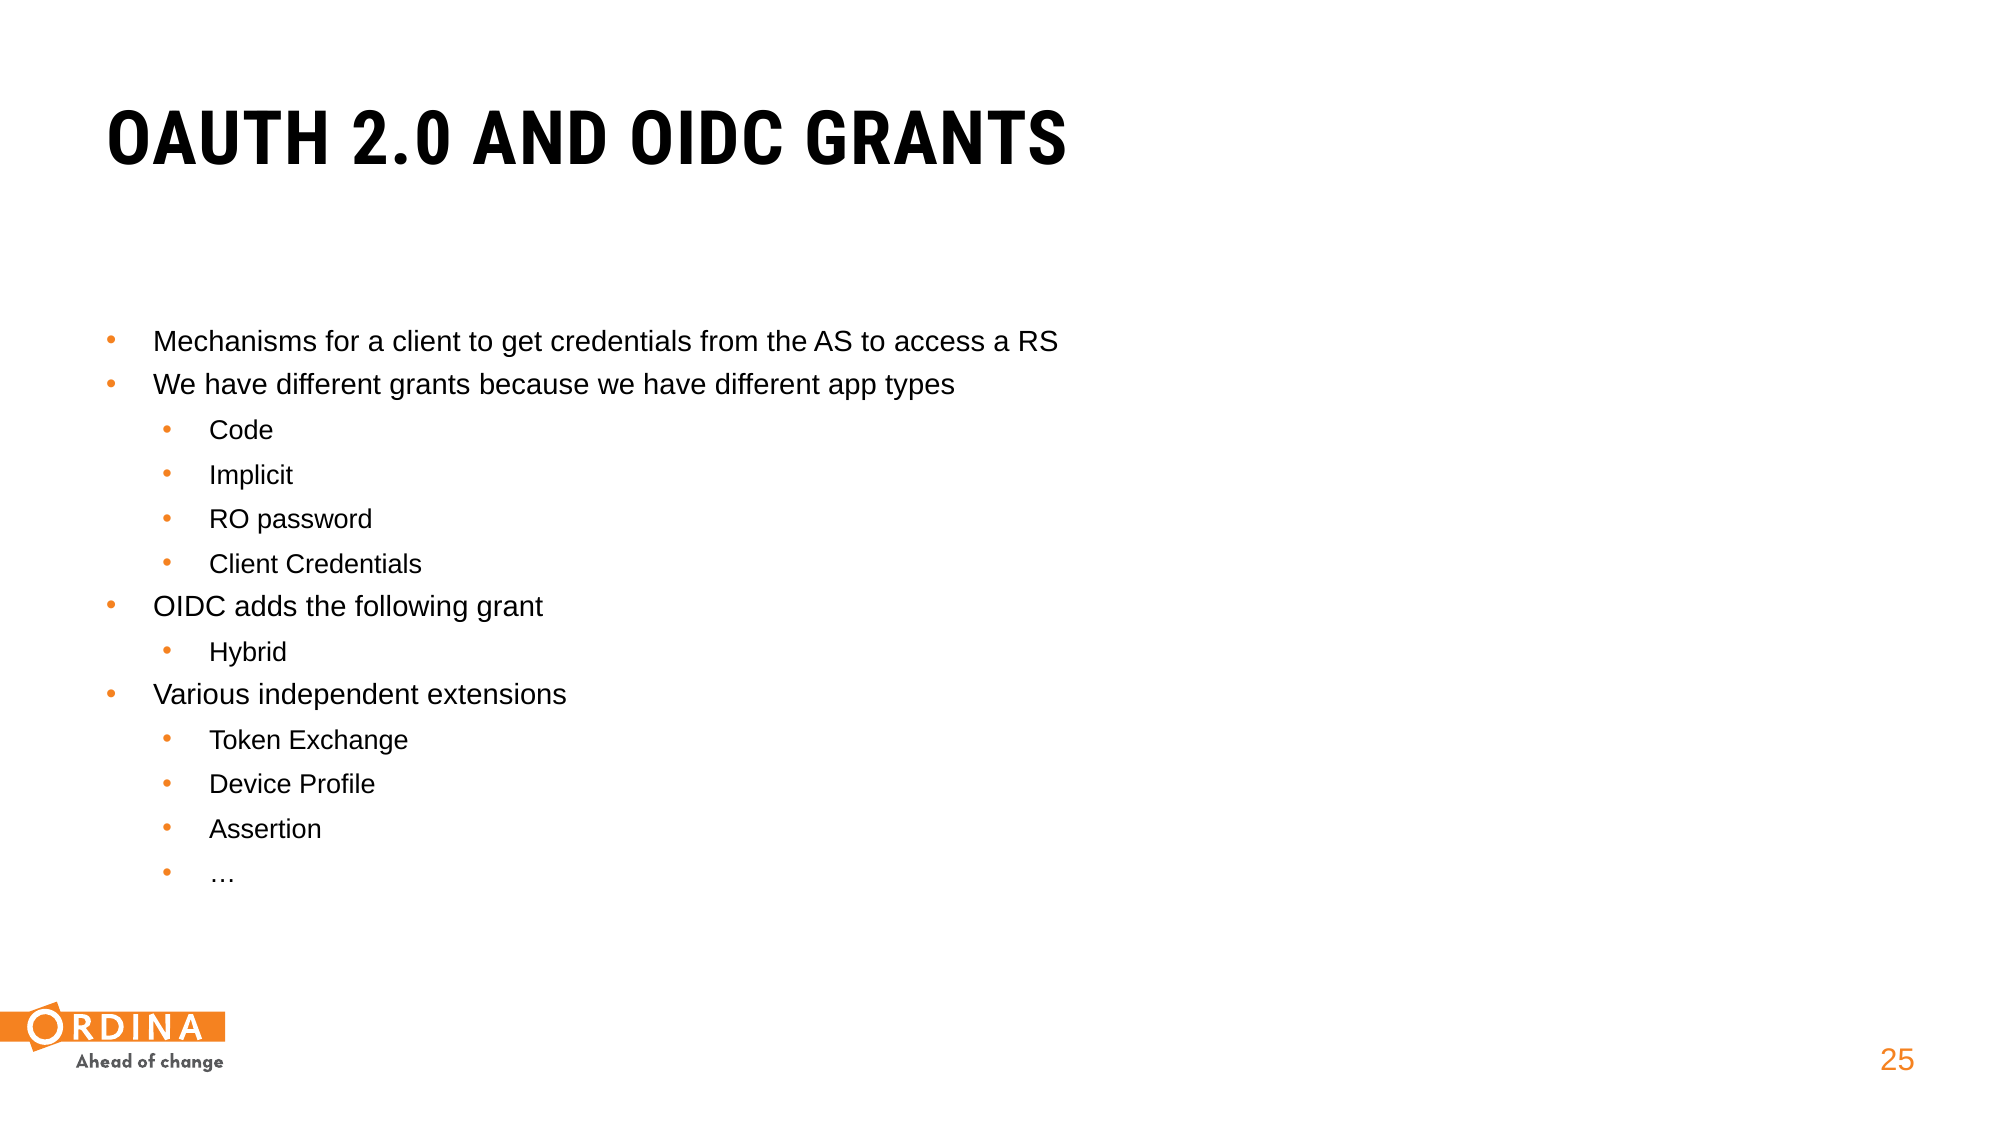

# OAuth 2.0 and OIDC grants

Mechanisms for a client to get credentials from the AS to access a RS
We have different grants because we have different app types
Code
Implicit
RO password
Client Credentials
OIDC adds the following grant
Hybrid
Various independent extensions
Token Exchange
Device Profile
Assertion
…
 25